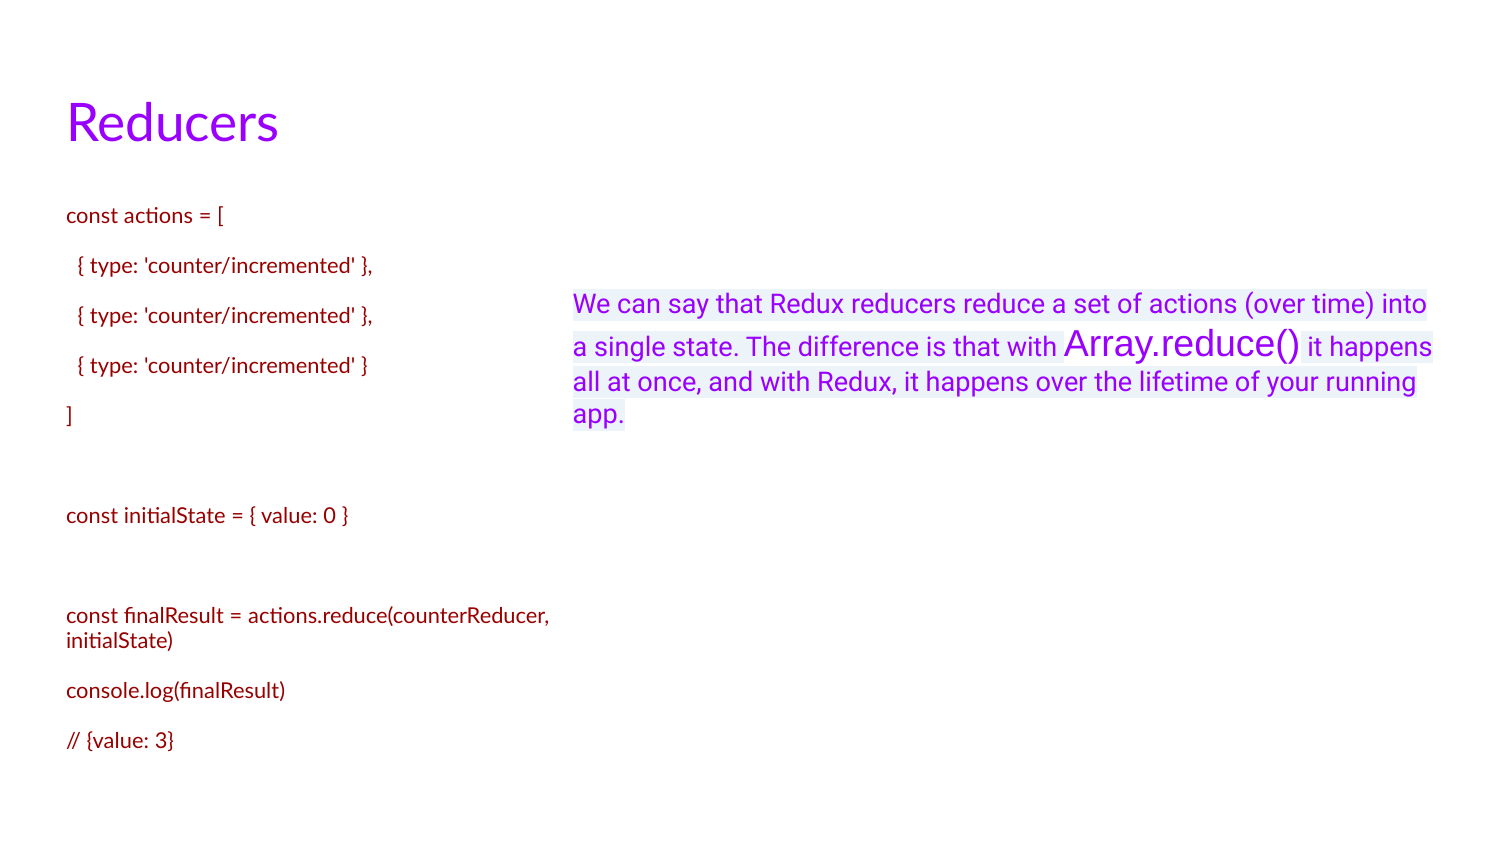

# Reducers
const actions = [
  { type: 'counter/incremented' },
  { type: 'counter/incremented' },
  { type: 'counter/incremented' }
]

const initialState = { value: 0 }

const finalResult = actions.reduce(counterReducer, initialState)
console.log(finalResult)
// {value: 3}

We can say that Redux reducers reduce a set of actions (over time) into a single state. The difference is that with Array.reduce() it happens all at once, and with Redux, it happens over the lifetime of your running app.